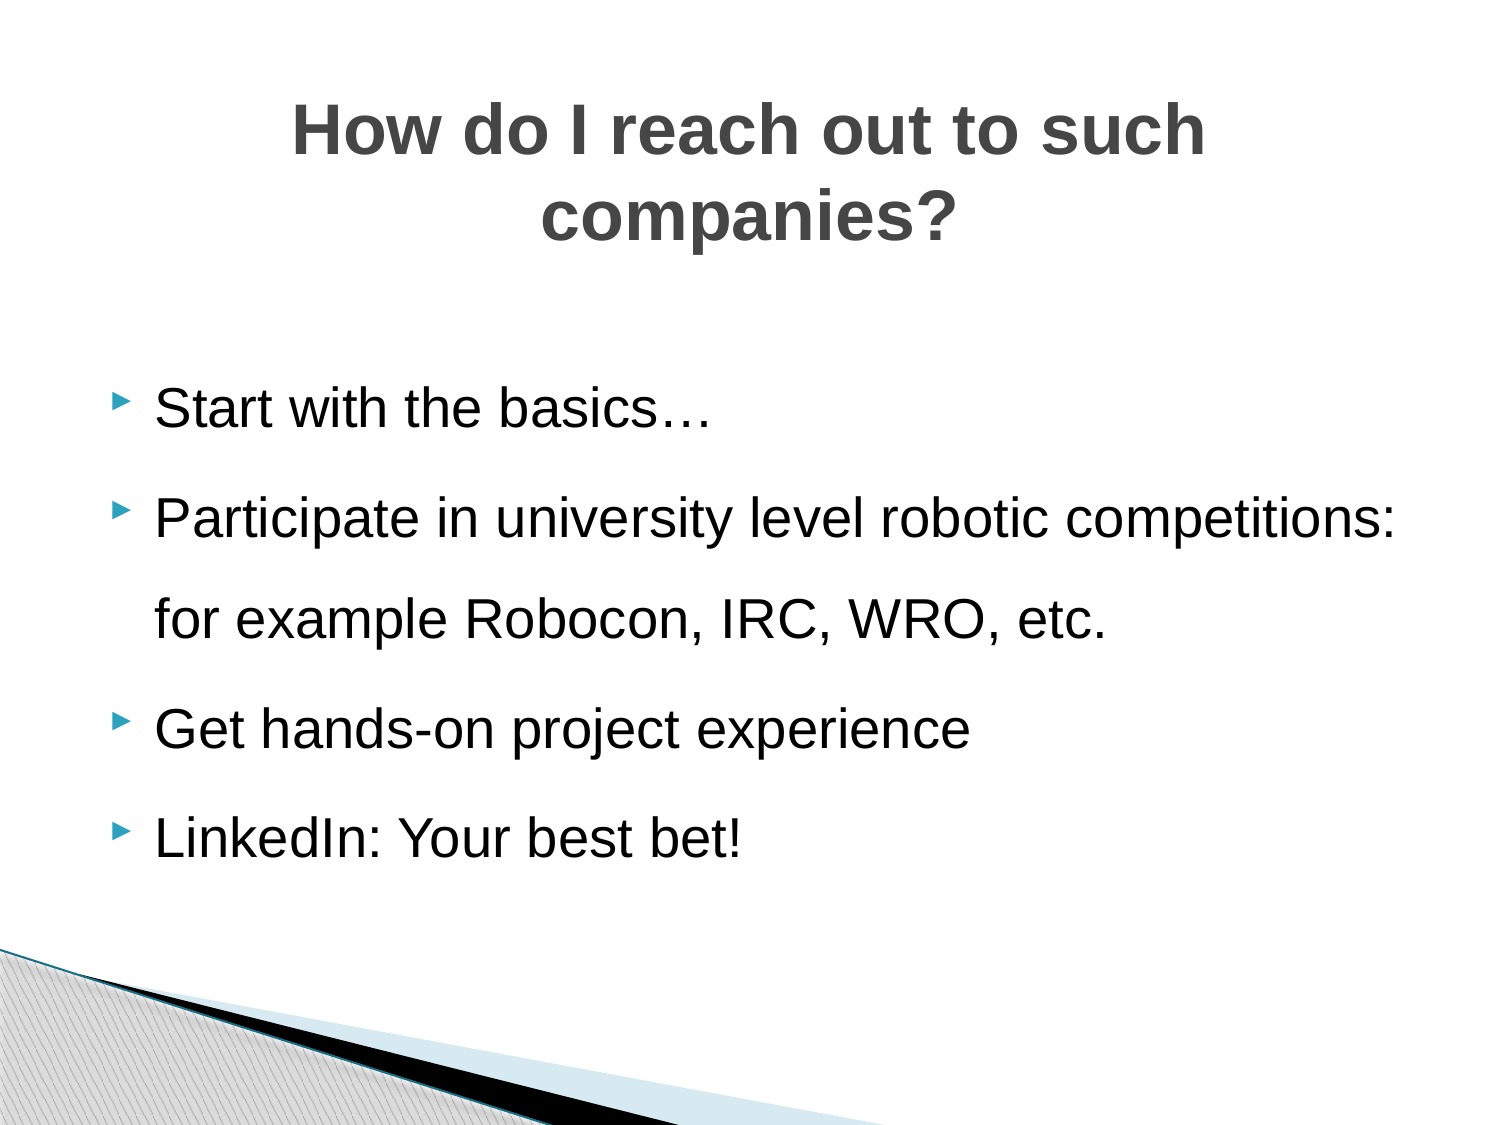

# How do I reach out to such companies?
Start with the basics…
Participate in university level robotic competitions: for example Robocon, IRC, WRO, etc.
Get hands-on project experience
LinkedIn: Your best bet!